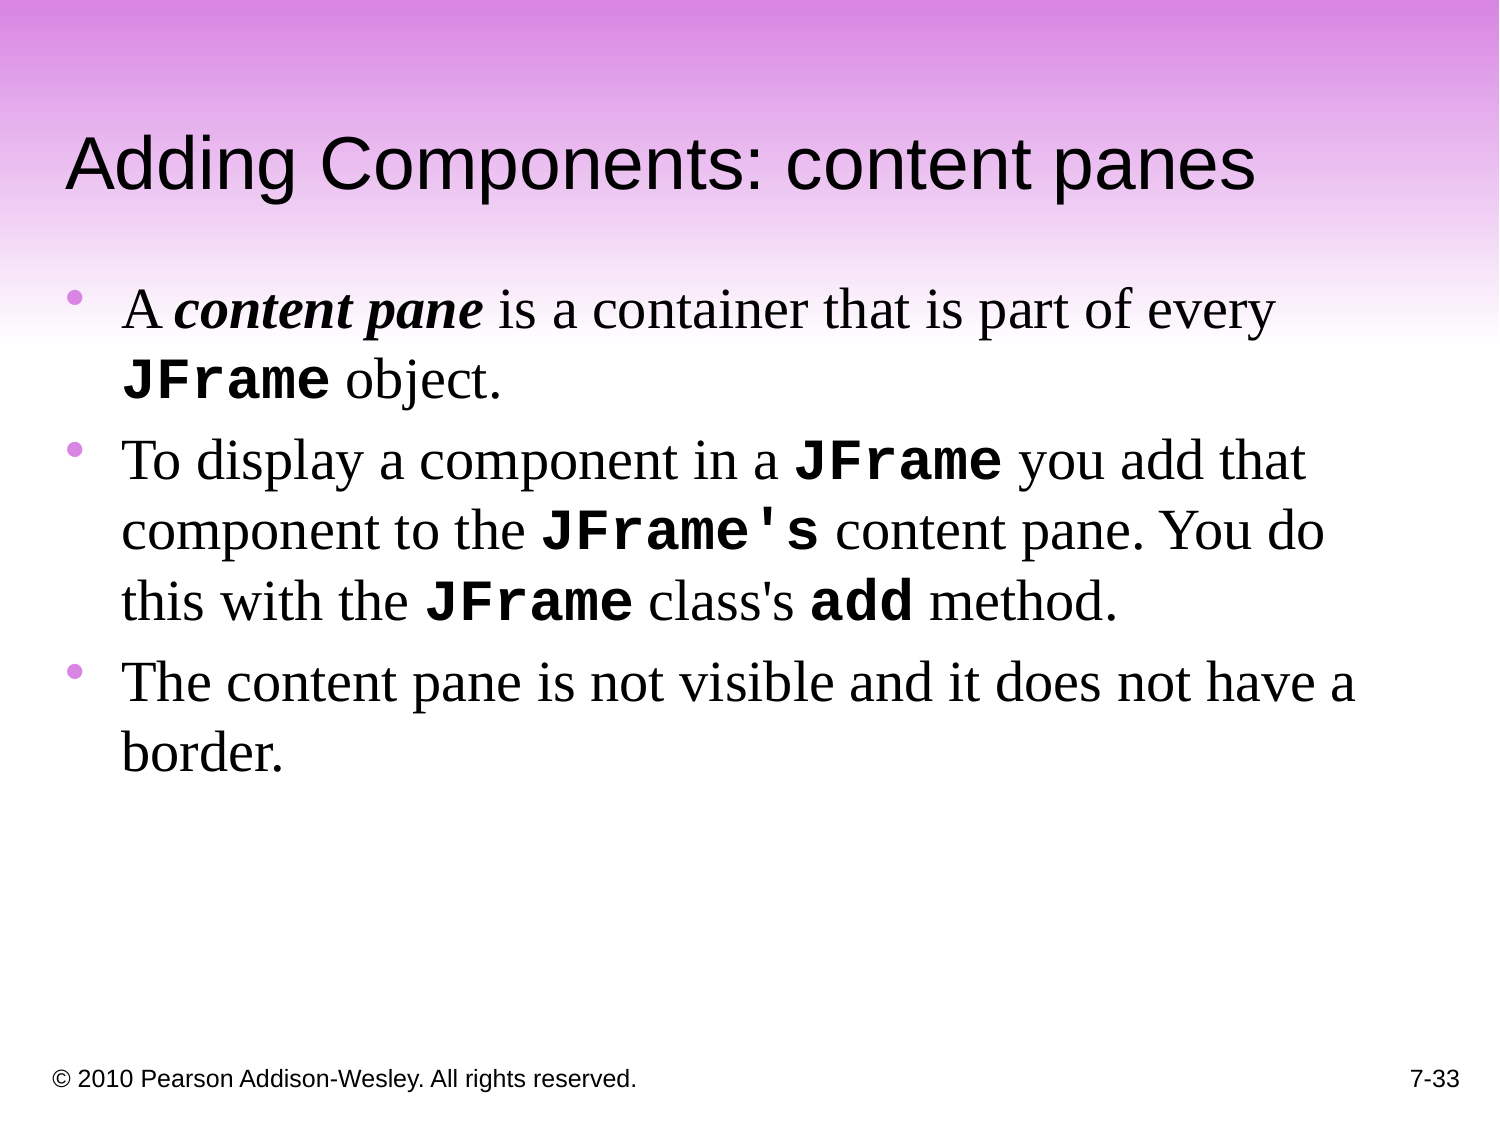

Adding Components: content panes
A content pane is a container that is part of every JFrame object.
To display a component in a JFrame you add that component to the JFrame's content pane. You do this with the JFrame class's add method.
The content pane is not visible and it does not have a border.
7-33